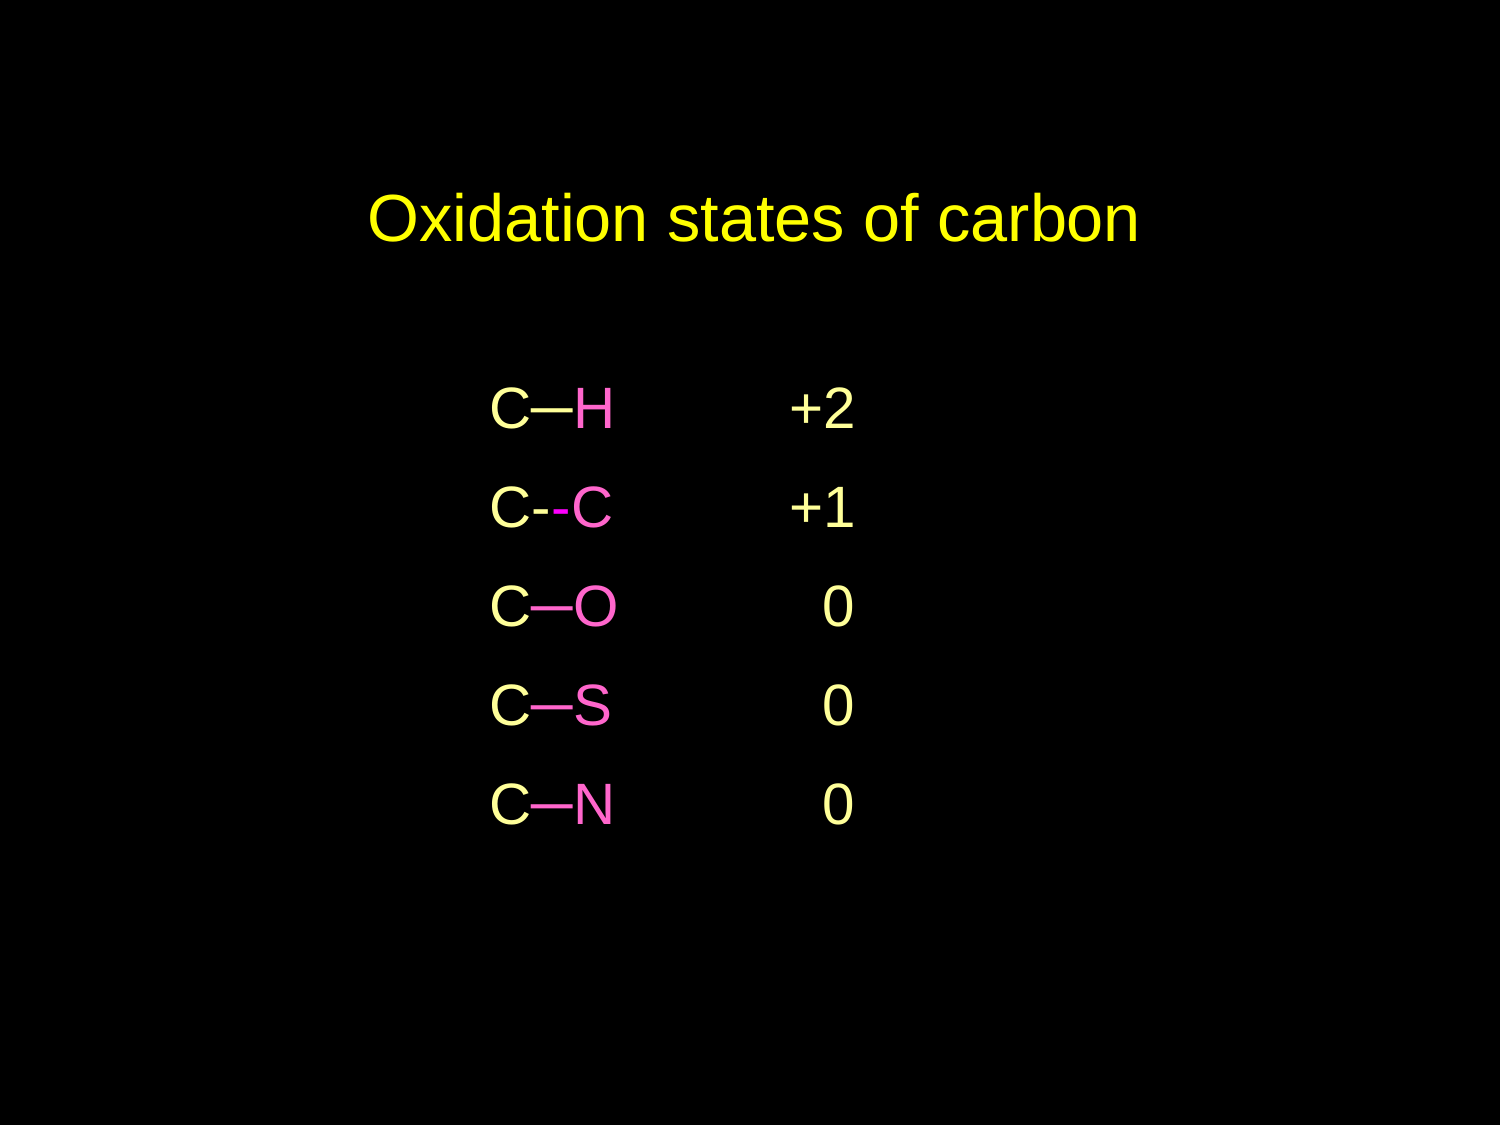

Oxidation states of carbon
C─H		+2
C--C		+1
C─O		  0
C─S		  0
C─N		  0